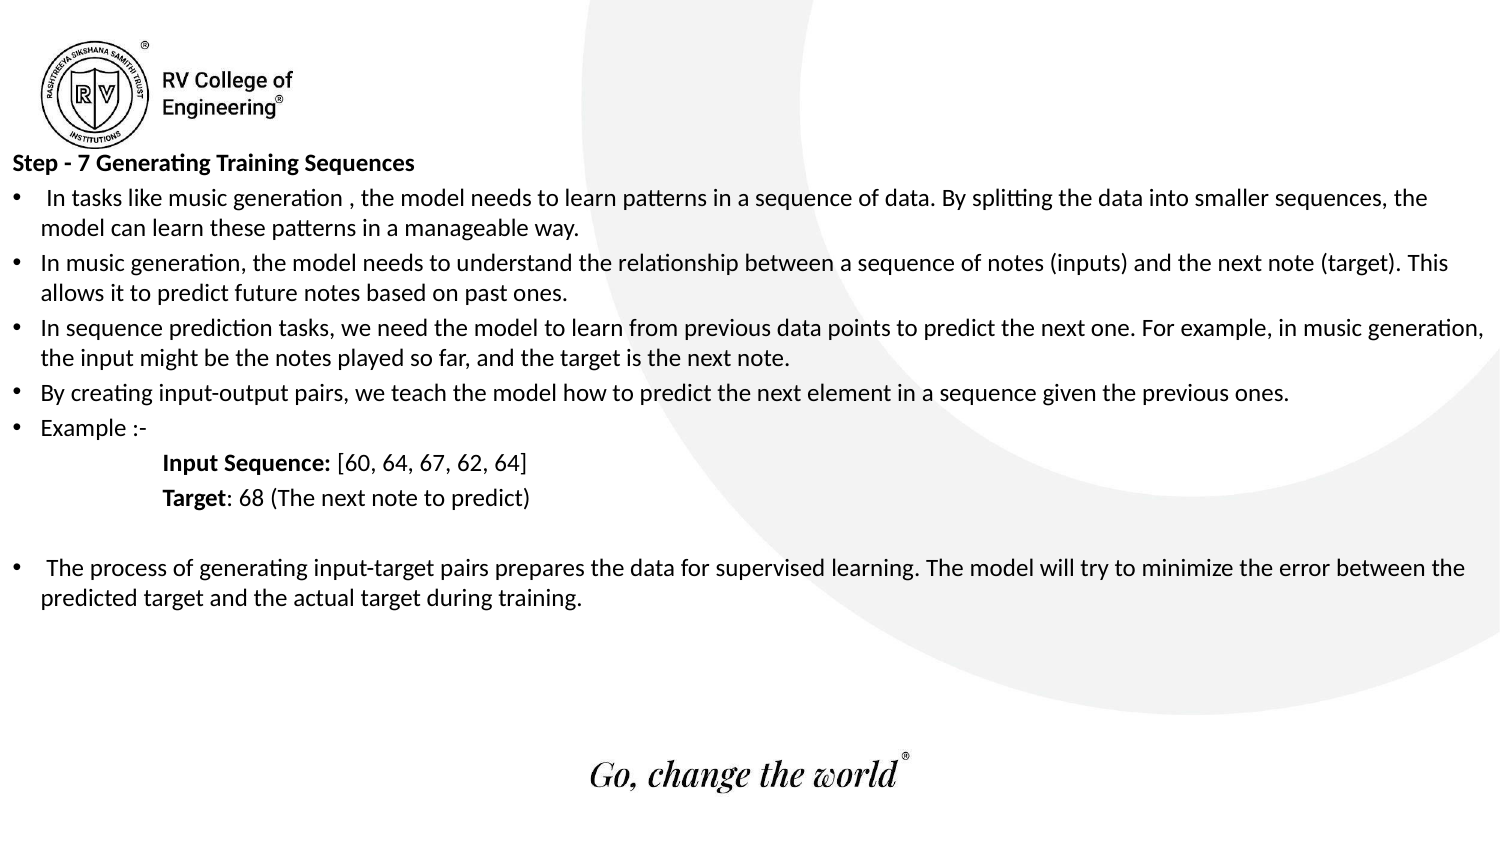

Step - 7 Generating Training Sequences
 In tasks like music generation , the model needs to learn patterns in a sequence of data. By splitting the data into smaller sequences, the model can learn these patterns in a manageable way.
In music generation, the model needs to understand the relationship between a sequence of notes (inputs) and the next note (target). This allows it to predict future notes based on past ones.
In sequence prediction tasks, we need the model to learn from previous data points to predict the next one. For example, in music generation, the input might be the notes played so far, and the target is the next note.
By creating input-output pairs, we teach the model how to predict the next element in a sequence given the previous ones.
Example :-
	Input Sequence: [60, 64, 67, 62, 64]
	Target: 68 (The next note to predict)

 The process of generating input-target pairs prepares the data for supervised learning. The model will try to minimize the error between the predicted target and the actual target during training.